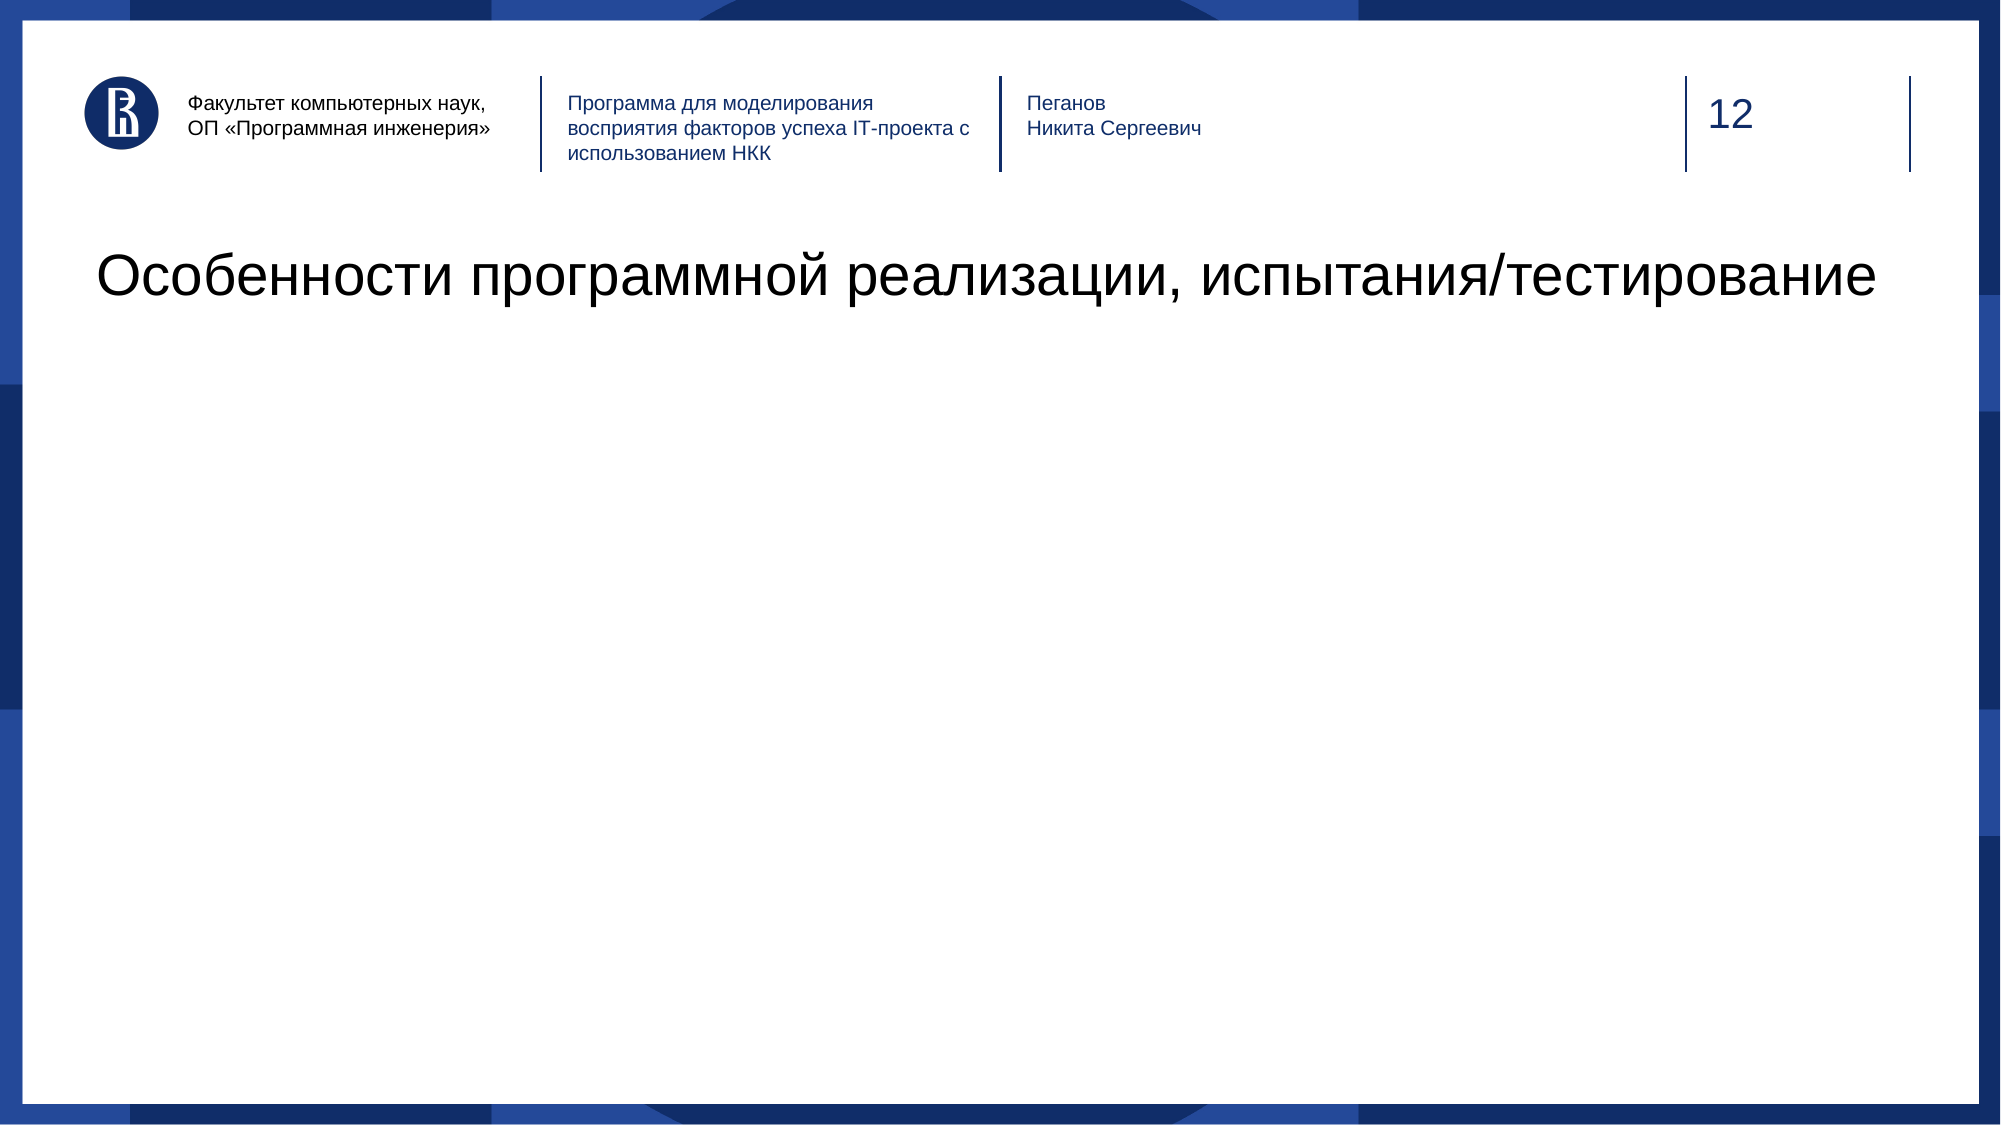

Факультет компьютерных наук,
ОП «Программная инженерия»
Программа для моделирования восприятия факторов успеха IТ-проекта с использованием НКК
Пеганов
Никита Сергеевич
# Особенности программной реализации, испытания/тестирование